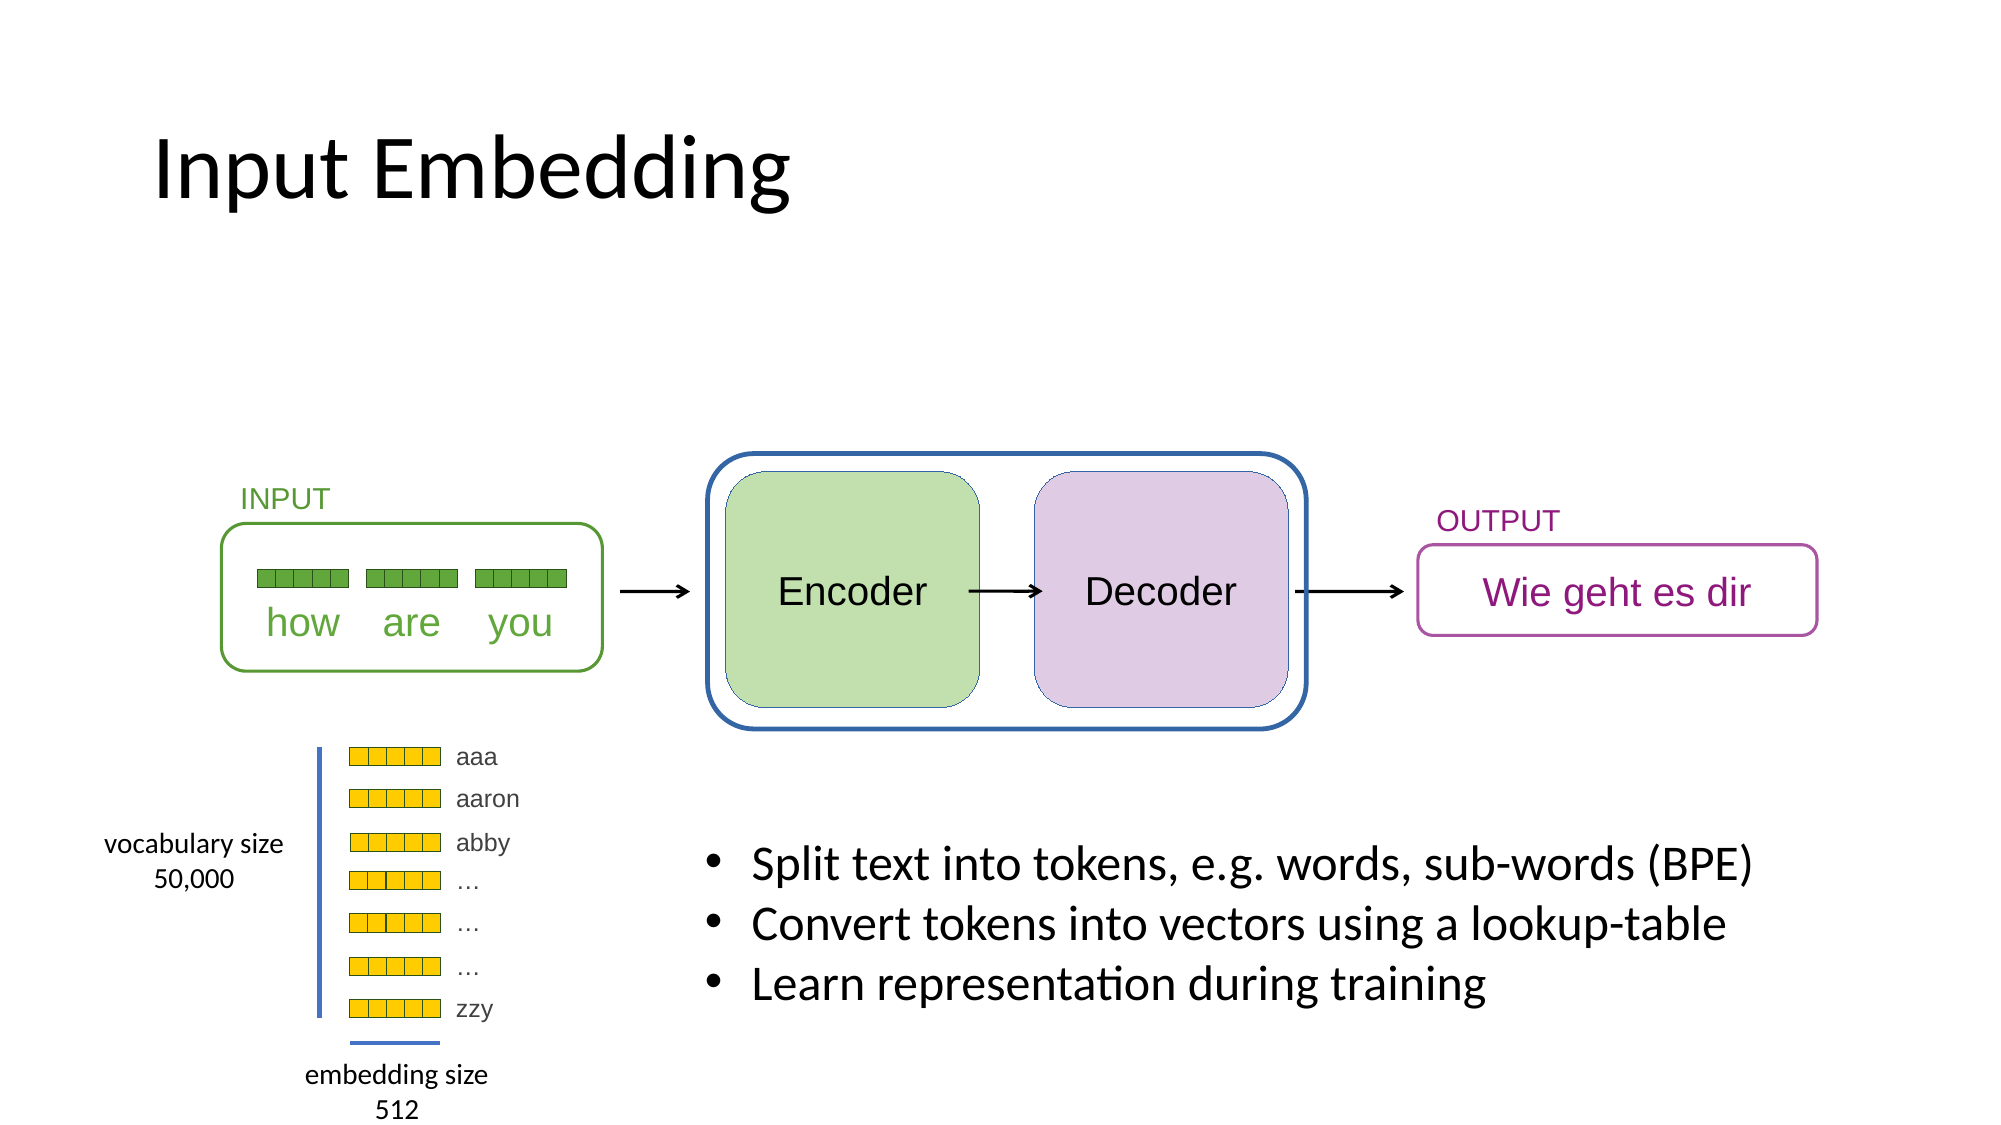

# Input Embedding

INPUT

how
are
you

Encoder
Decoder
OUTPUT
Wie geht es dir

aaa

aaron

vocabulary size
50,000
abby
Split text into tokens, e.g. words, sub-words (BPE)
Convert tokens into vectors using a lookup-table
Learn representation during training

…

…

…

zzy

embedding size
512